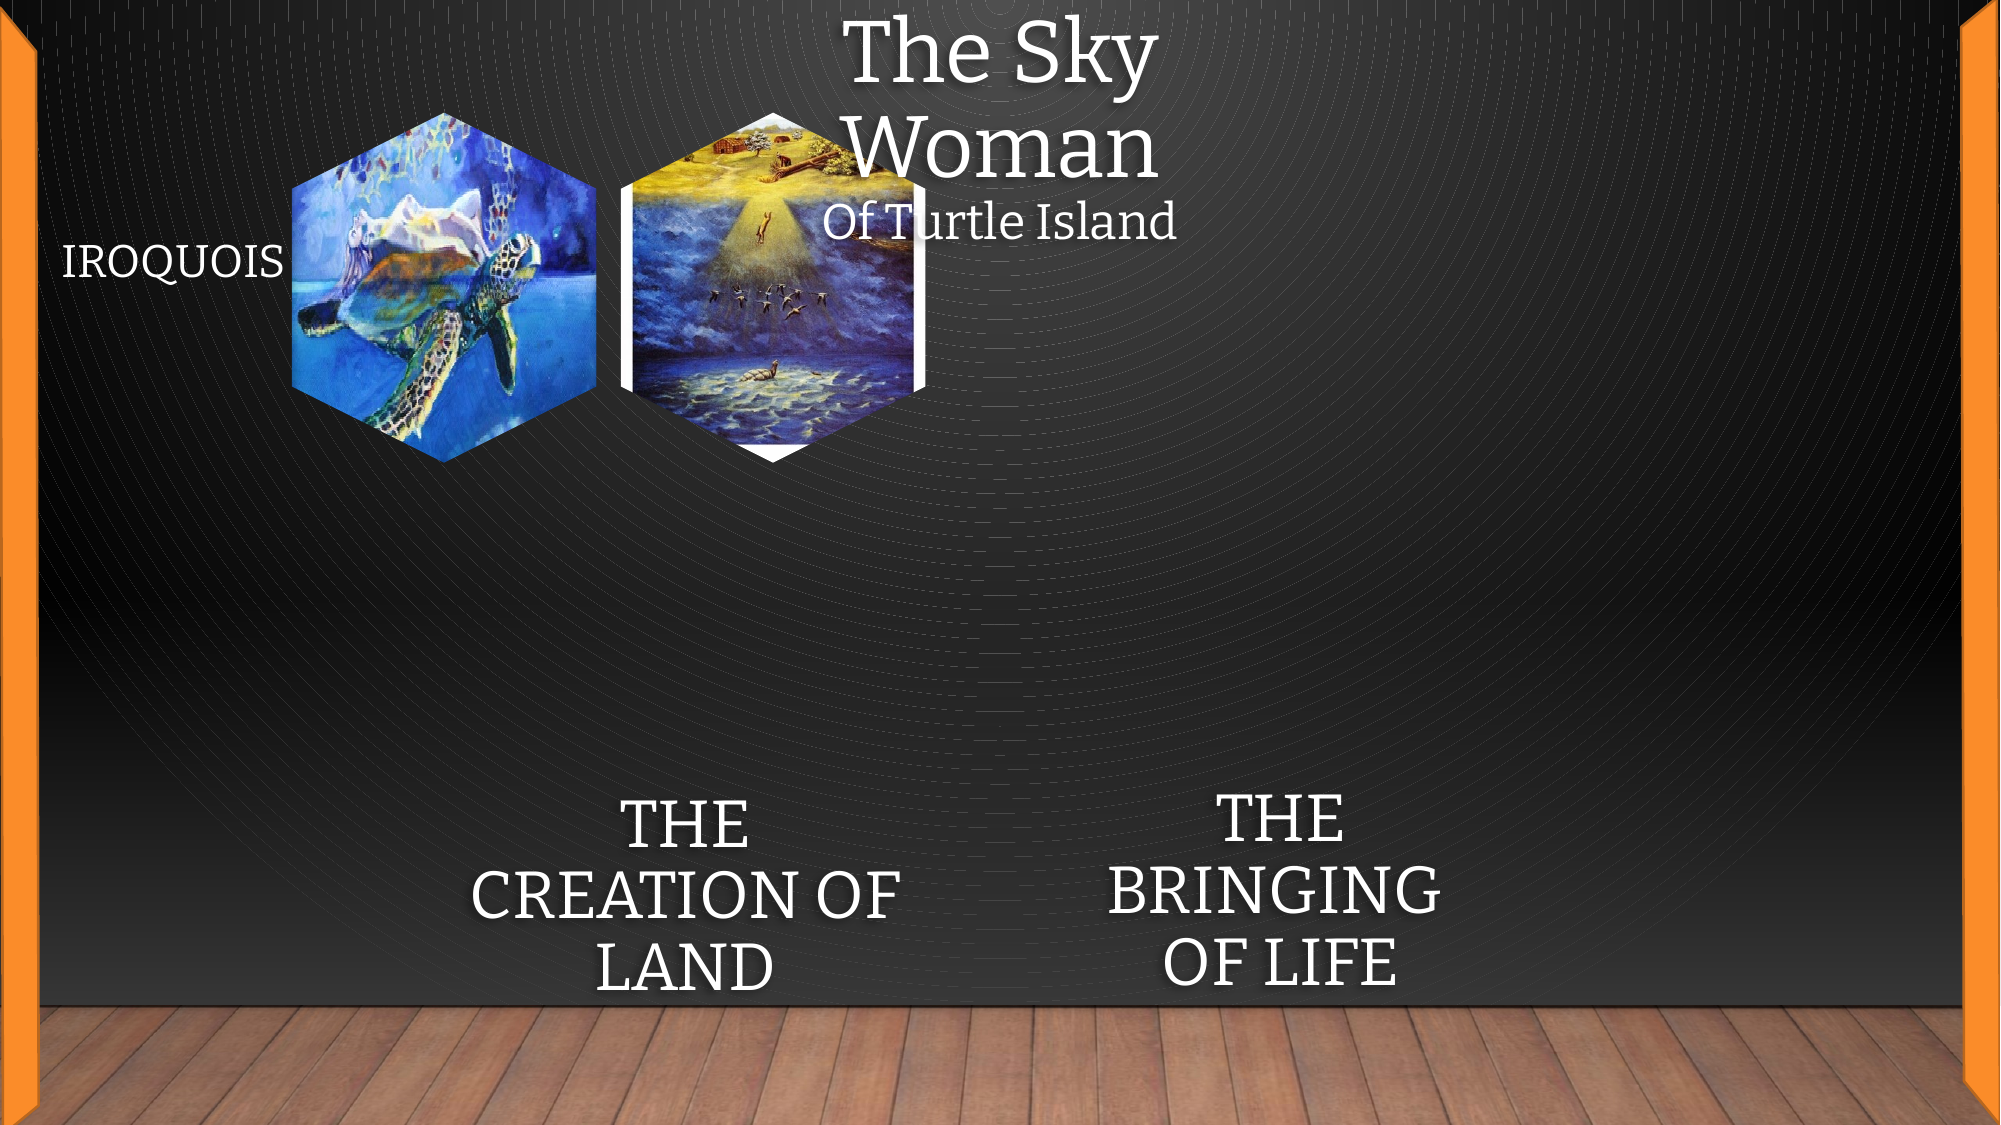

The Sky Woman
Of Turtle Island

IROQUOIS

THE BRINGING
OF LIFE
THE CREATION OF LAND